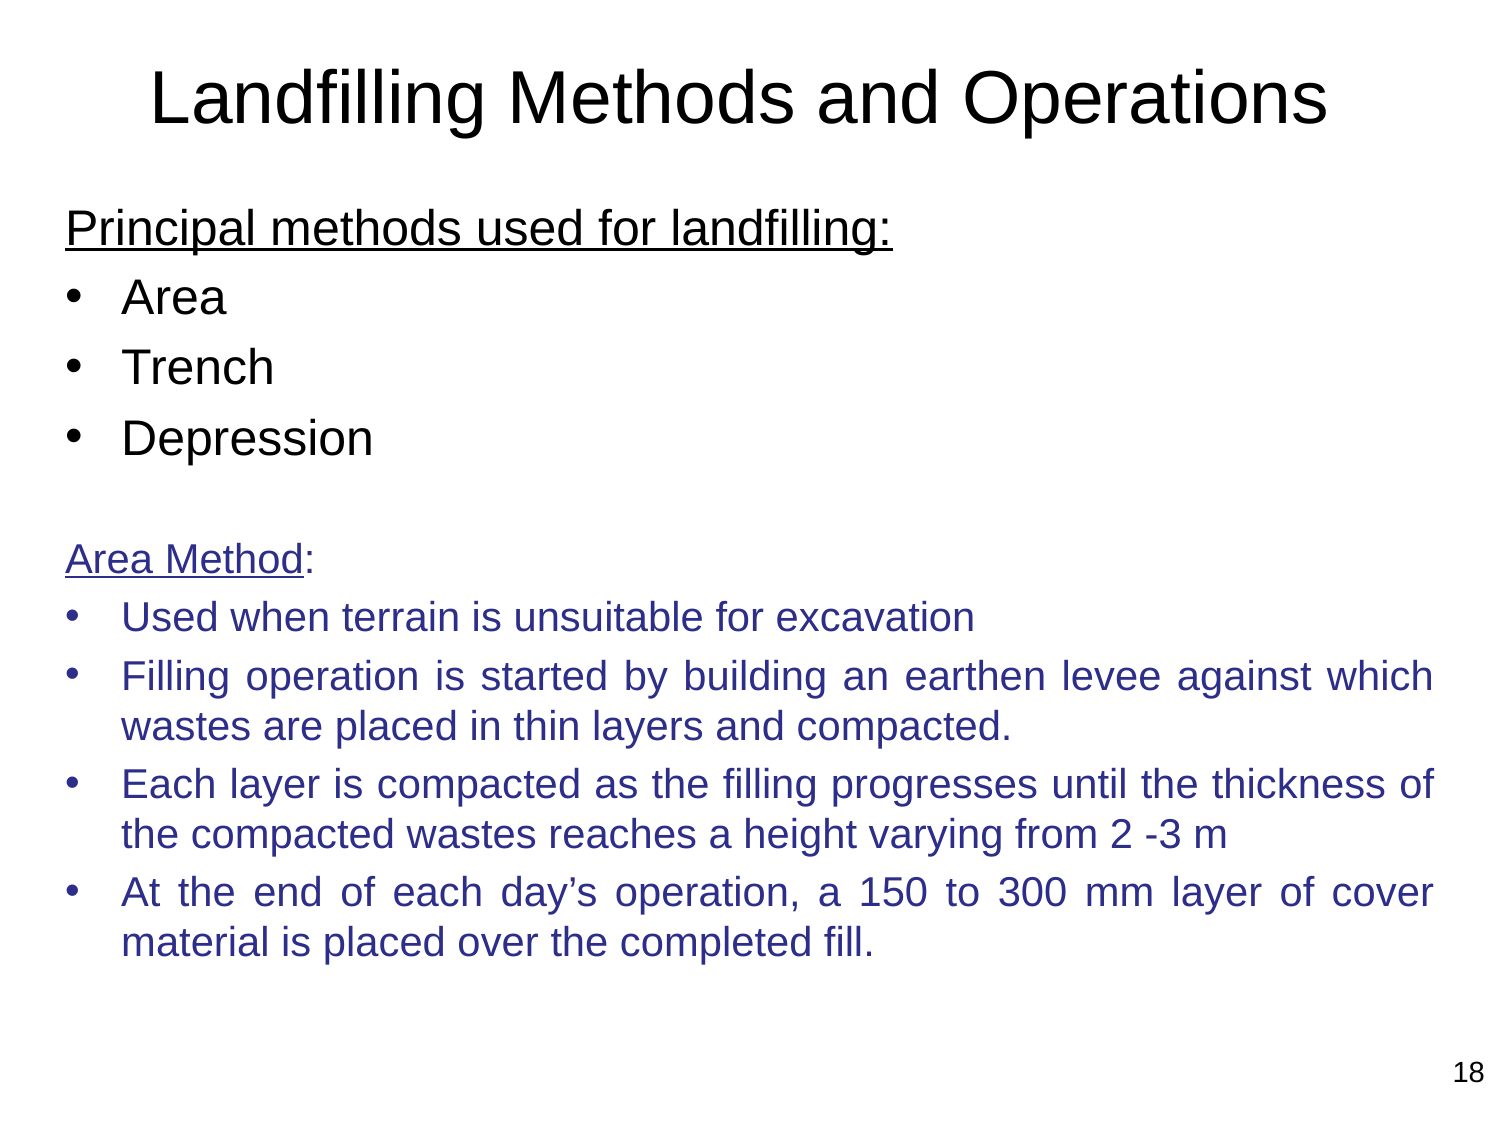

# Landfilling Methods and Operations
Principal methods used for landfilling:
Area
Trench
Depression

Area Method:
Used when terrain is unsuitable for excavation
Filling operation is started by building an earthen levee against which wastes are placed in thin layers and compacted.
Each layer is compacted as the filling progresses until the thickness of the compacted wastes reaches a height varying from 2 -3 m
At the end of each day’s operation, a 150 to 300 mm layer of cover material is placed over the completed fill.

18